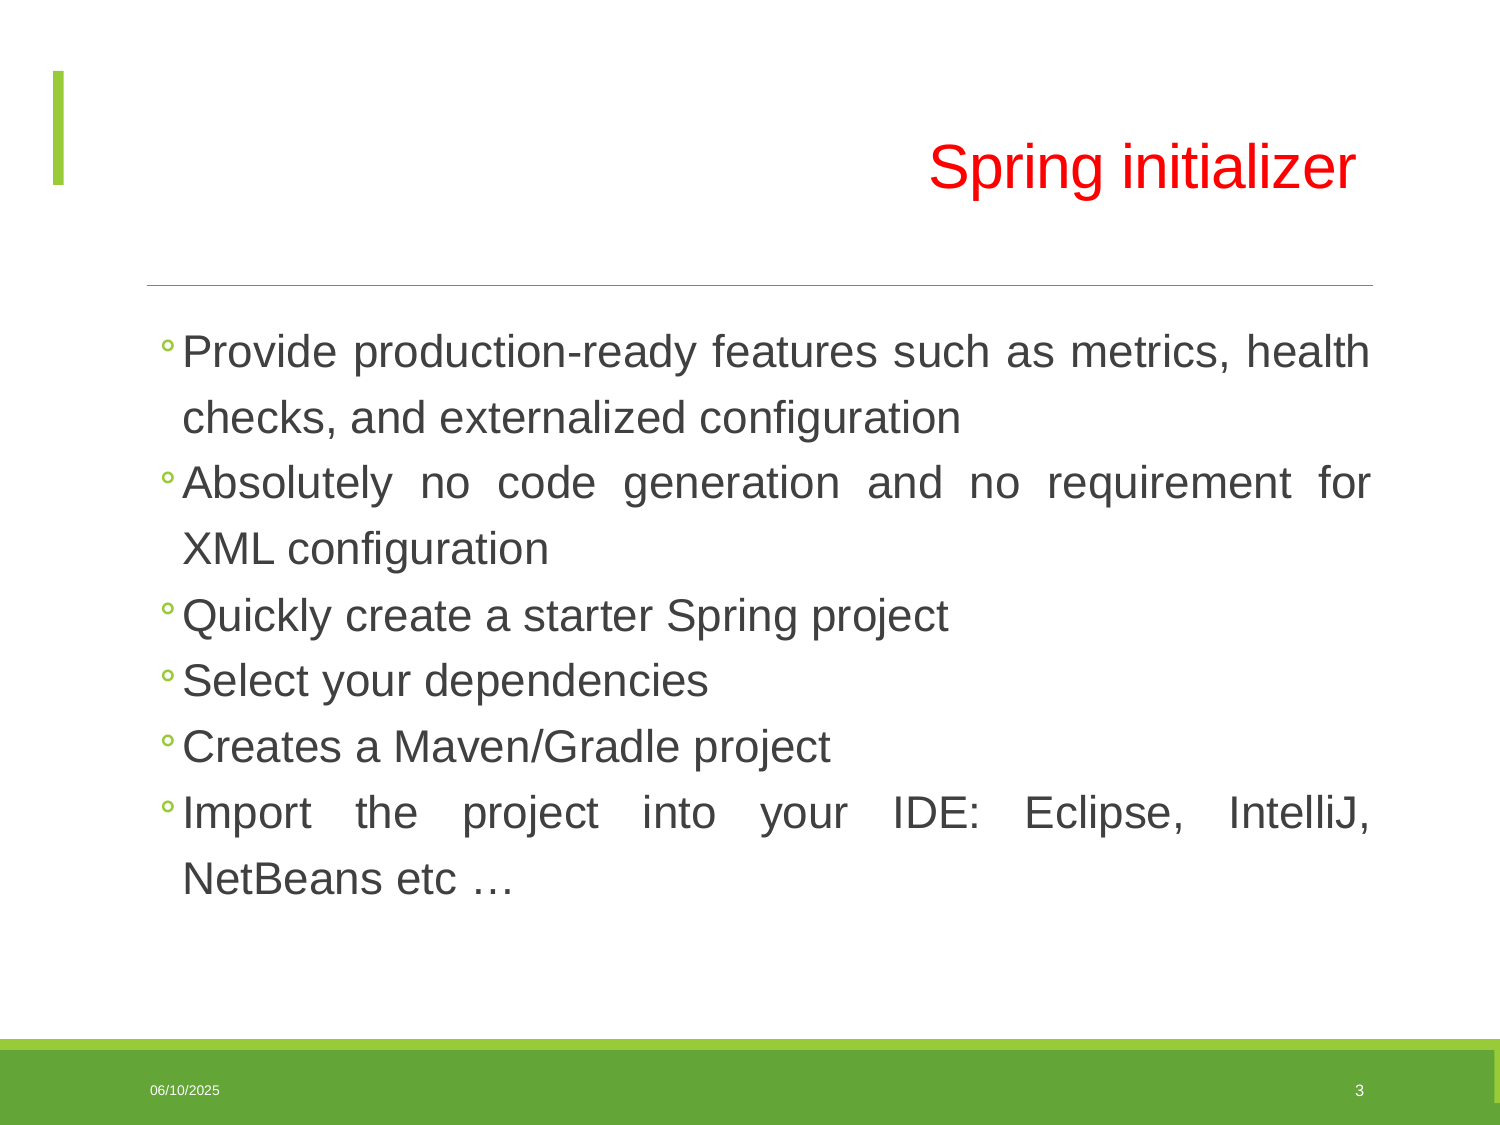

# Spring initializer
Provide production-ready features such as metrics, health checks, and externalized configuration
Absolutely no code generation and no requirement for XML configuration
Quickly create a starter Spring project
Select your dependencies
Creates a Maven/Gradle project
Import the project into your IDE: Eclipse, IntelliJ, NetBeans etc …

06/10/2025
3